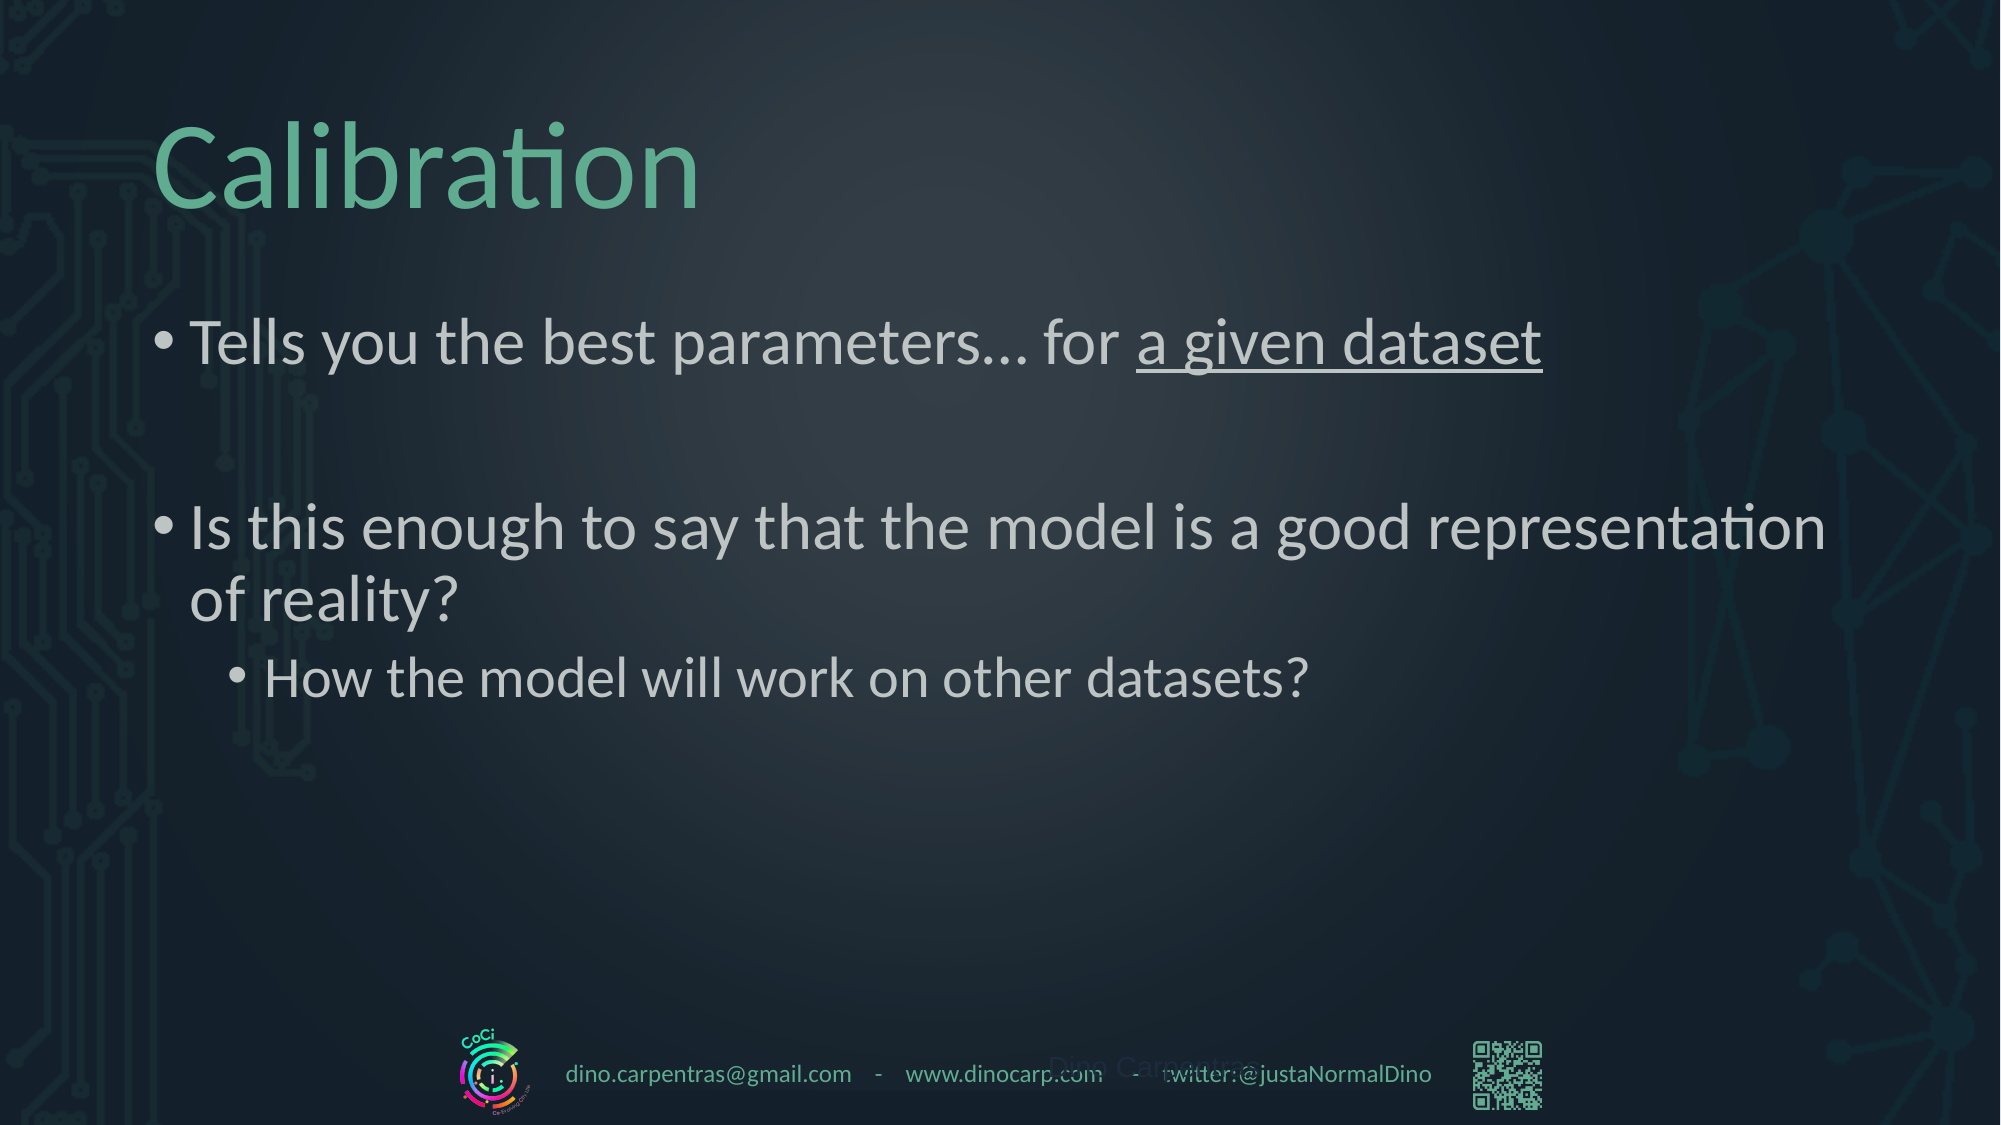

# Calibration
Tells you the best parameters… for a given dataset

Is this enough to say that the model is a good representation of reality?
How the model will work on other datasets?

Dino Carpentras